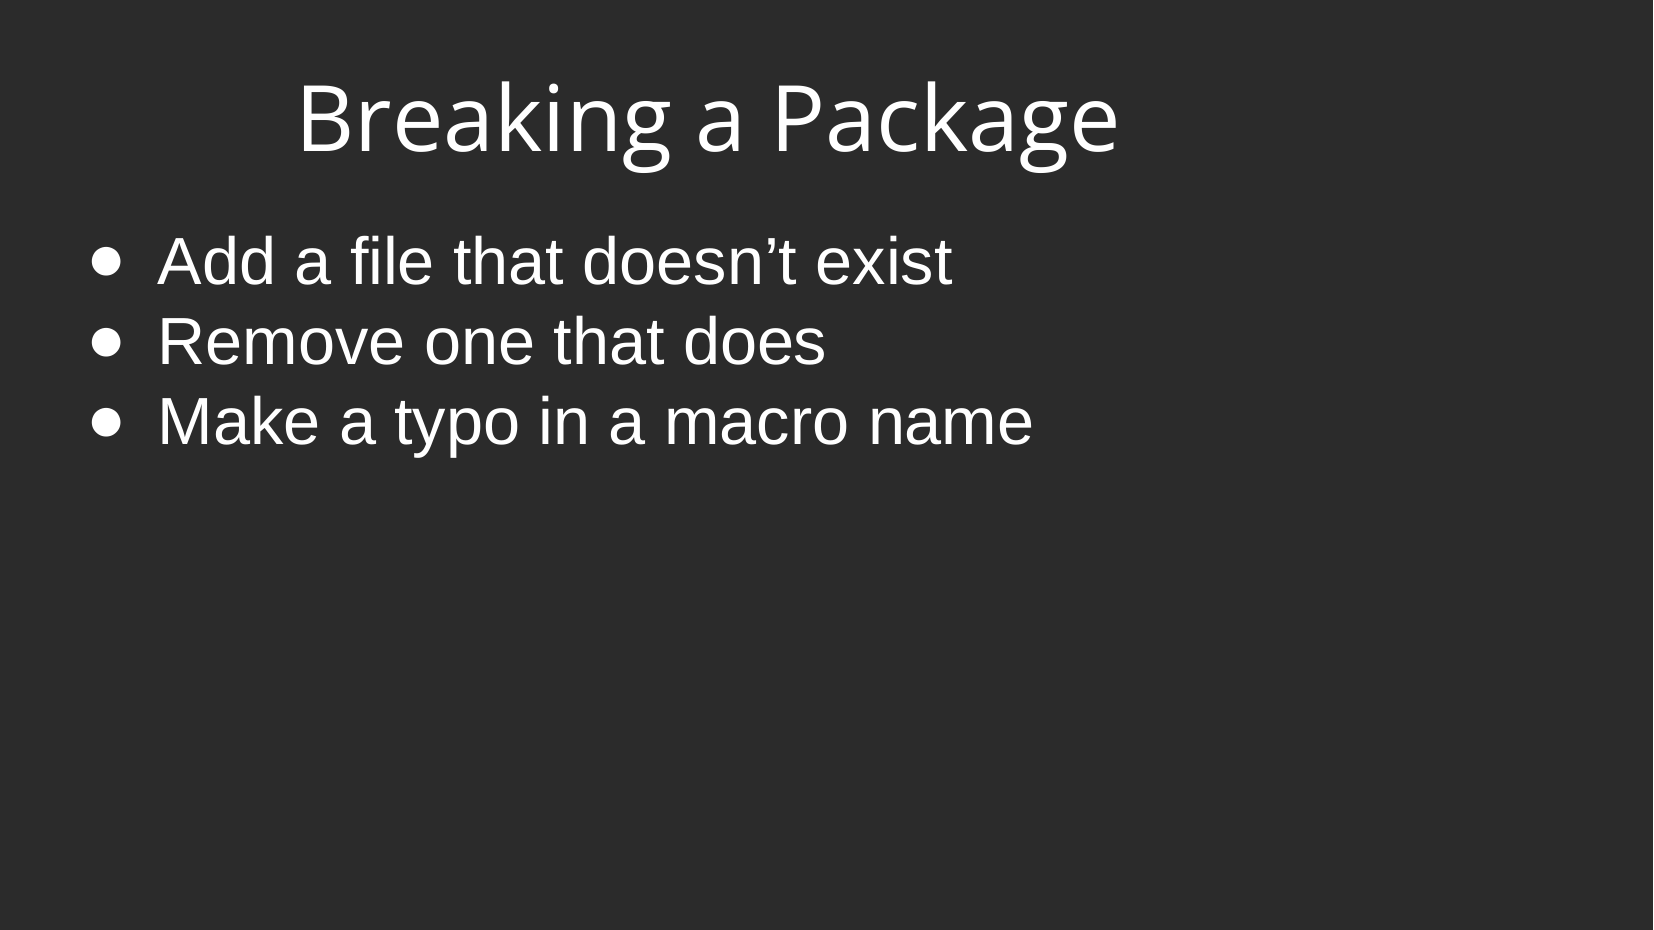

# Breaking a Package
Add a file that doesn’t exist
Remove one that does
Make a typo in a macro name